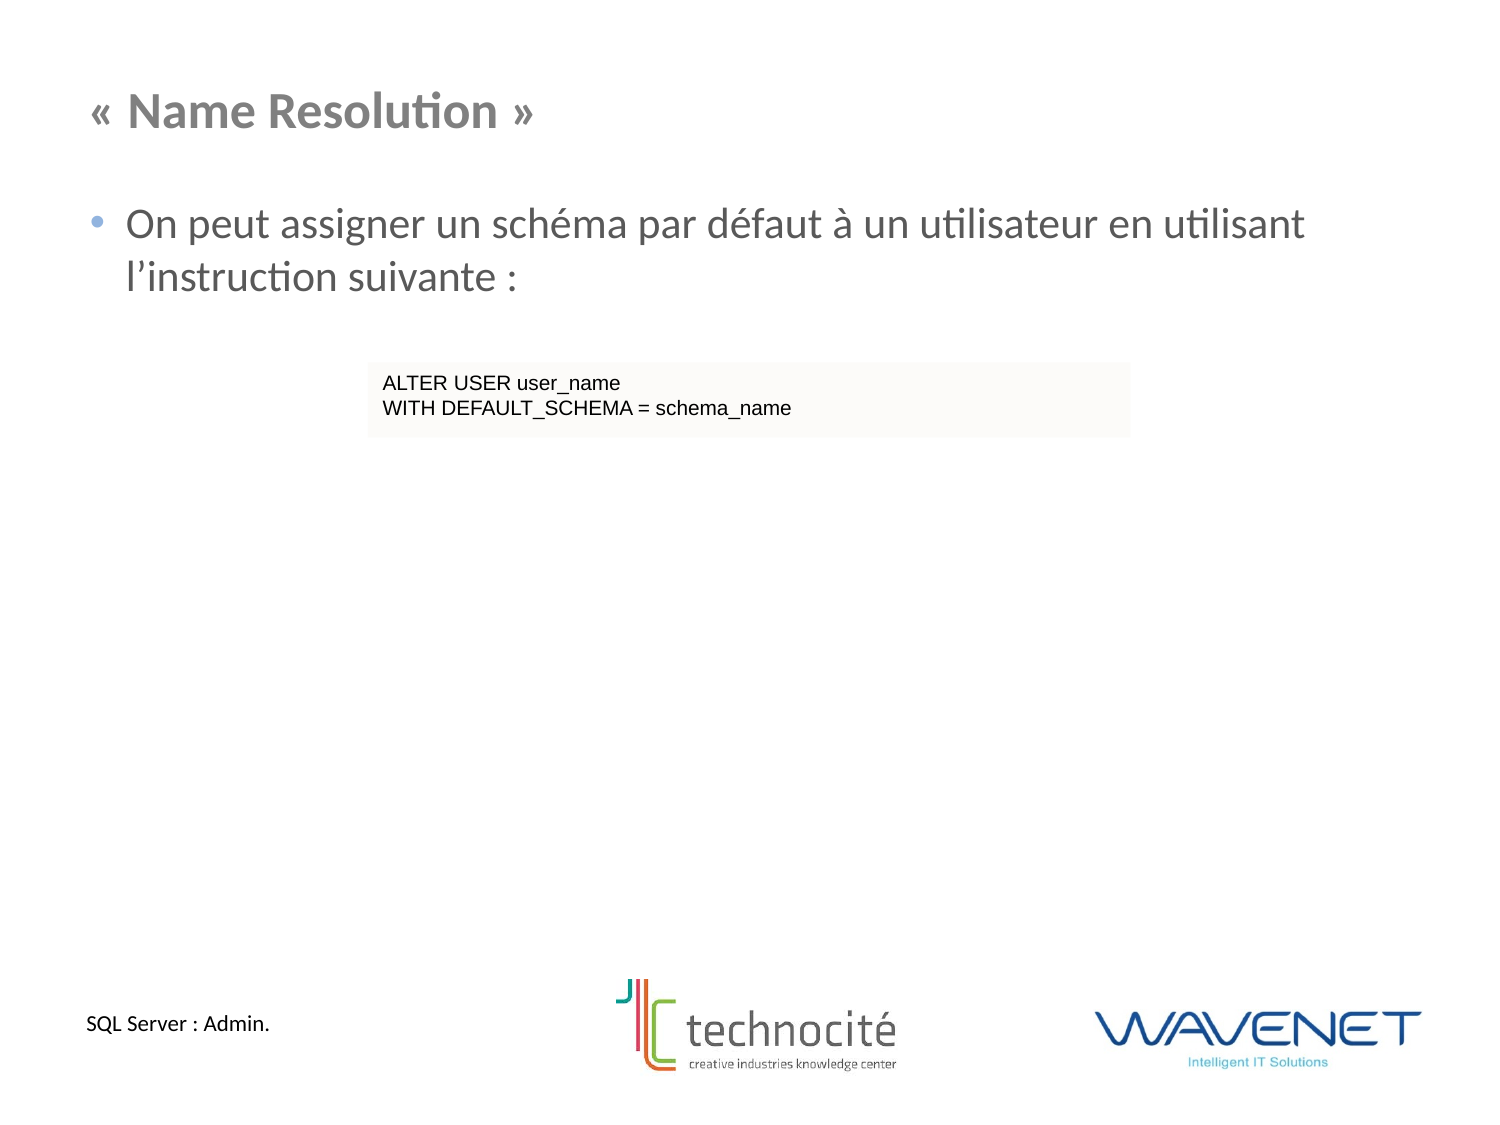

« Name Resolution »
On peut assigner un schéma par défaut à un utilisateur en utilisant l’instruction suivante :

ALTER USER user_name
WITH DEFAULT_SCHEMA = schema_name
SQL Server : Admin.